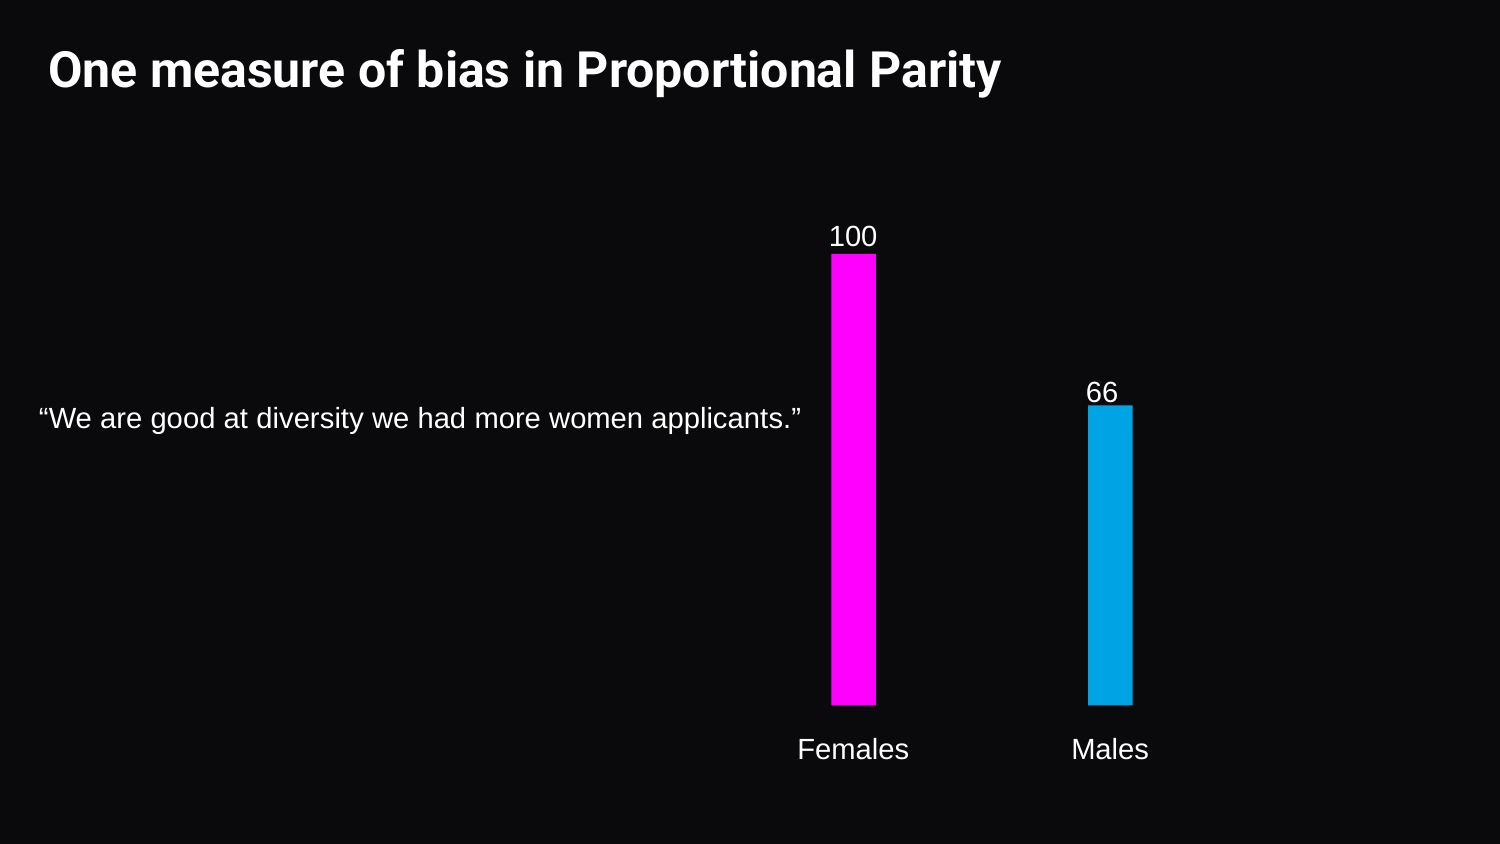

# One measure of bias in Proportional Parity
100
66
“We are good at diversity we had more women applicants.”

Females
Males